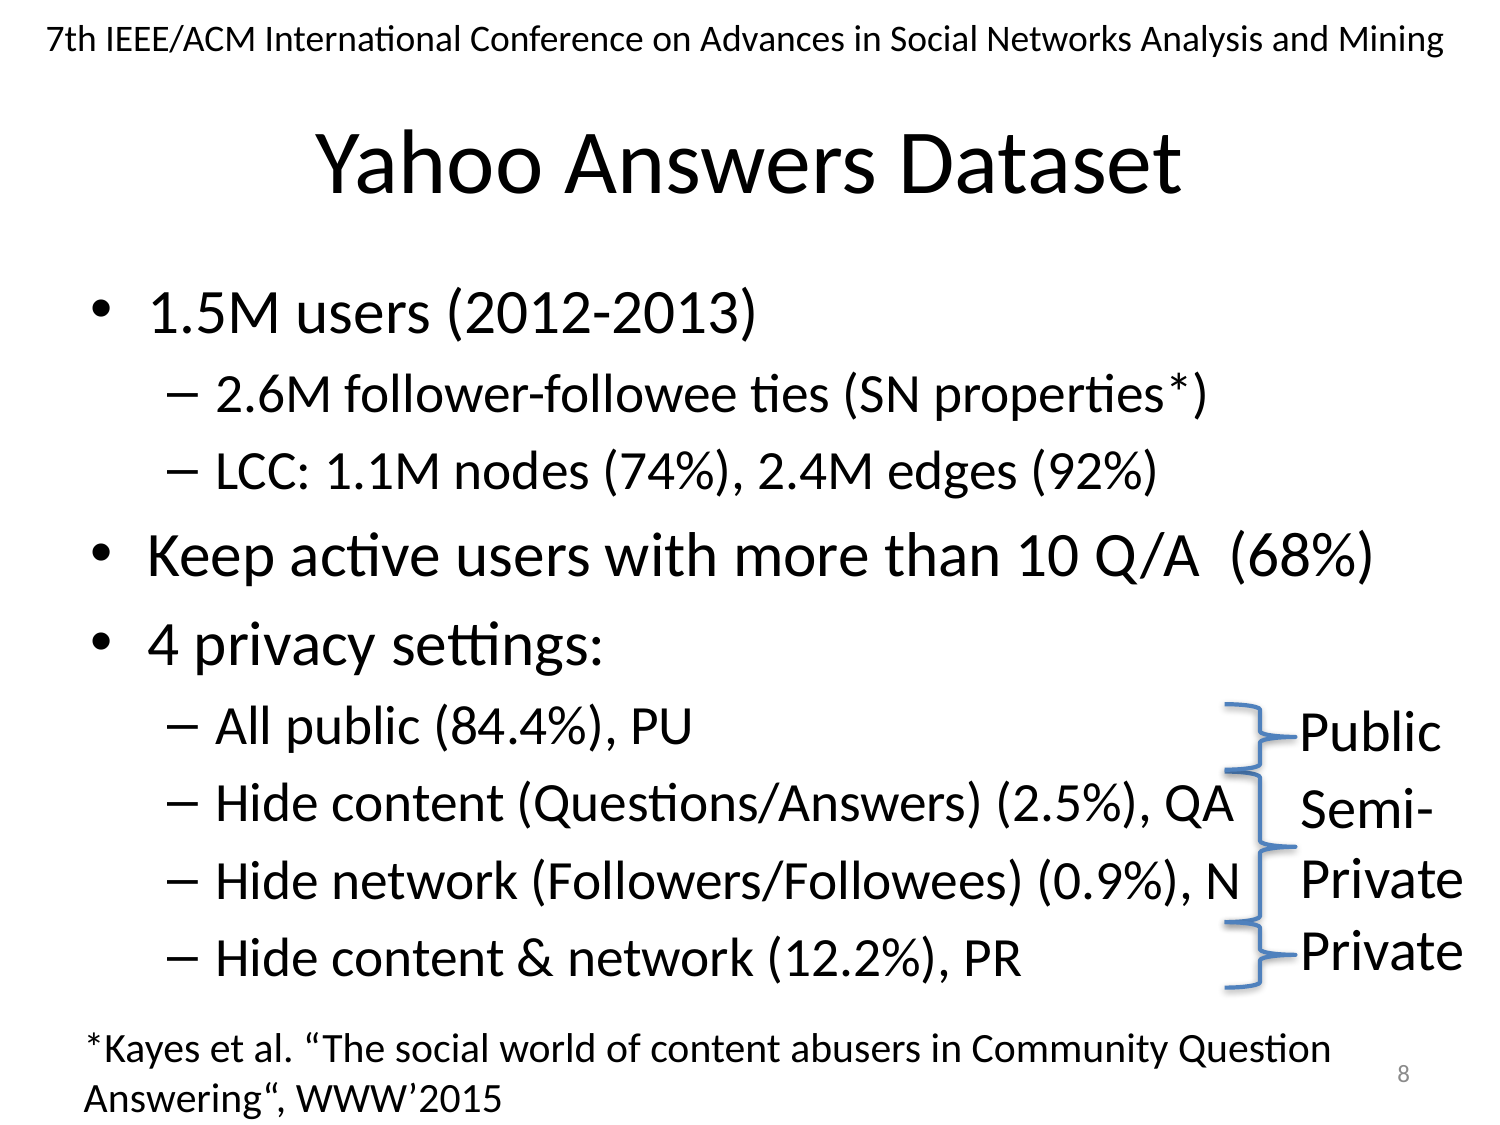

# Yahoo Answers Dataset
1.5M users (2012-2013)
2.6M follower-followee ties (SN properties*)
LCC: 1.1M nodes (74%), 2.4M edges (92%)
Keep active users with more than 10 Q/A  (68%)
4 privacy settings:
All public (84.4%), PU
Hide content (Questions/Answers) (2.5%), QA
Hide network (Followers/Followees) (0.9%), N
Hide content & network (12.2%), PR
Public

Semi-
Private

Private

*Kayes et al. “The social world of content abusers in Community Question Answering“, WWW’2015
8